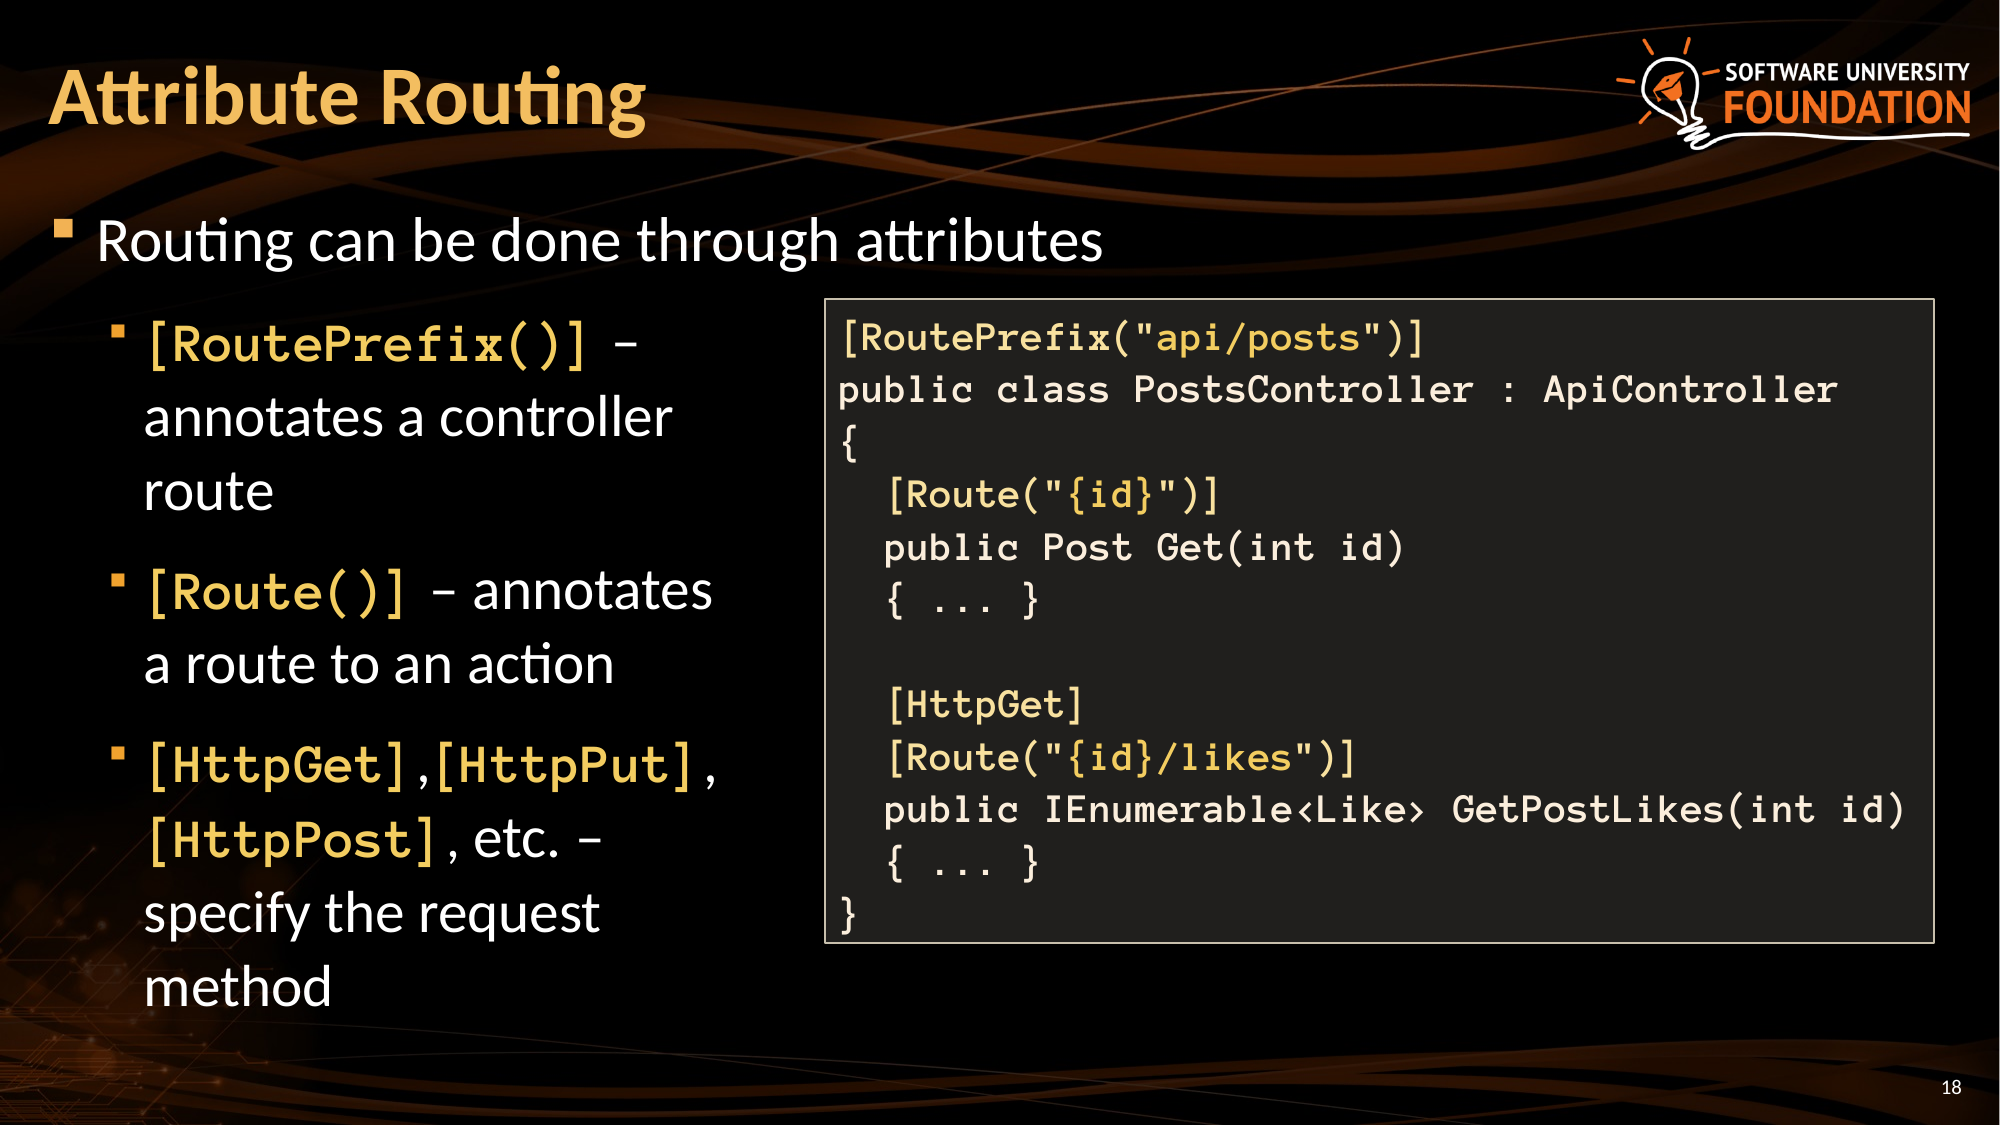

# Attribute Routing
Routing can be done through attributes
[RoutePrefix()] –
annotates a controller
route
[Route()] – annotates
a route to an action
[HttpGet],[HttpPut],
[HttpPost], etc. –
specify the request
method
[RoutePrefix("api/posts")]
public class PostsController : ApiController
{
  [Route("{id}")]
  public Post Get(int id)
  { ... }

  [HttpGet]
  [Route("{id}/likes")]
  public IEnumerable<Like> GetPostLikes(int id)
  { ... }
}
18